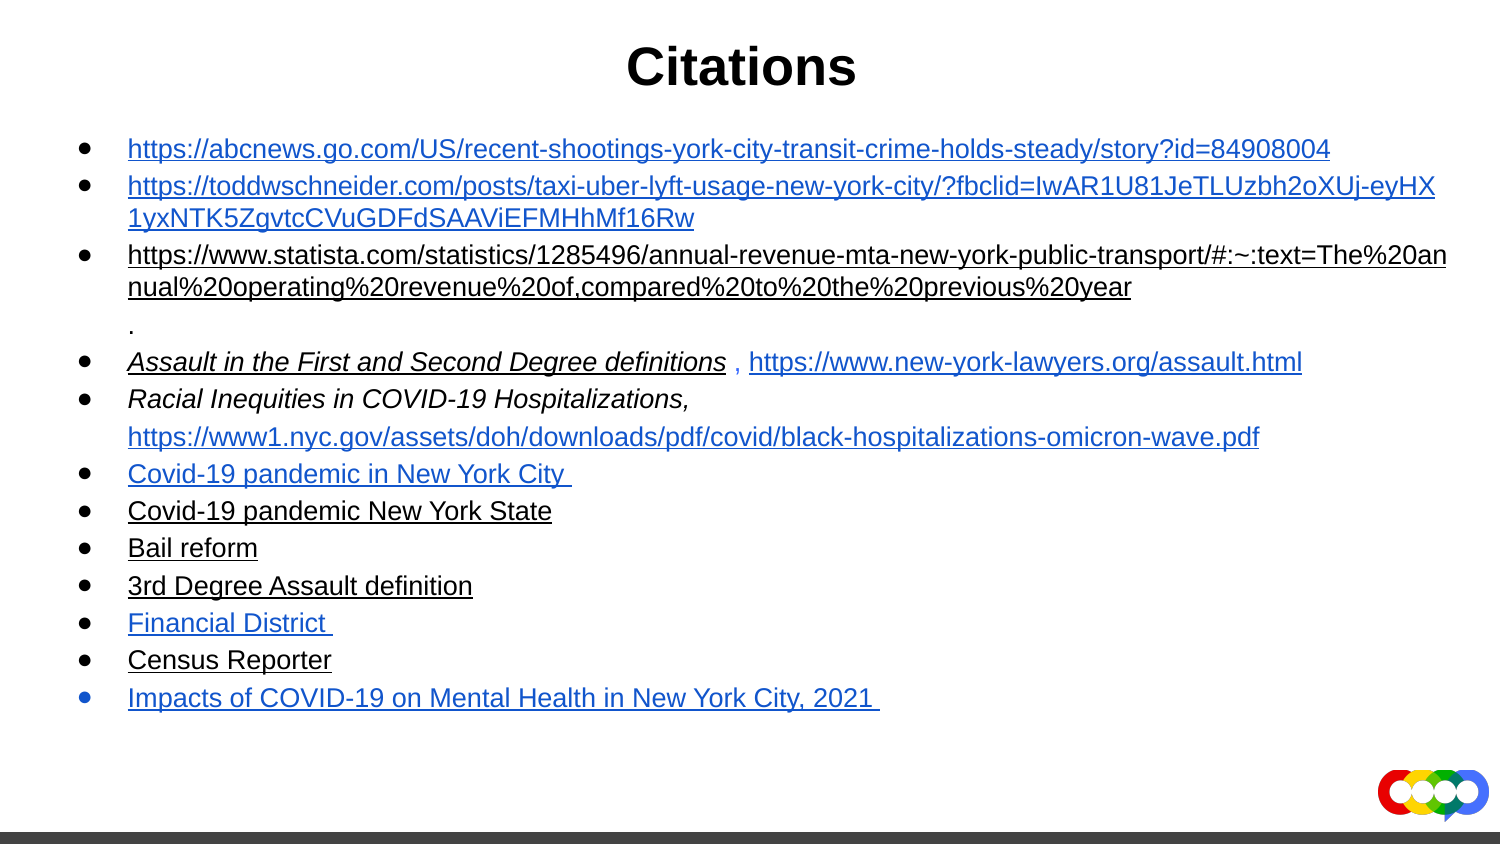

# Citations
https://abcnews.go.com/US/recent-shootings-york-city-transit-crime-holds-steady/story?id=84908004
https://toddwschneider.com/posts/taxi-uber-lyft-usage-new-york-city/?fbclid=IwAR1U81JeTLUzbh2oXUj-eyHX1yxNTK5ZgvtcCVuGDFdSAAViEFMHhMf16Rw
https://www.statista.com/statistics/1285496/annual-revenue-mta-new-york-public-transport/#:~:text=The%20annual%20operating%20revenue%20of,compared%20to%20the%20previous%20year.
Assault in the First and Second Degree definitions , https://www.new-york-lawyers.org/assault.html
Racial Inequities in COVID-19 Hospitalizations, https://www1.nyc.gov/assets/doh/downloads/pdf/covid/black-hospitalizations-omicron-wave.pdf
Covid-19 pandemic in New York City
Covid-19 pandemic New York State
Bail reform
3rd Degree Assault definition
Financial District
Census Reporter
Impacts of COVID-19 on Mental Health in New York City, 2021